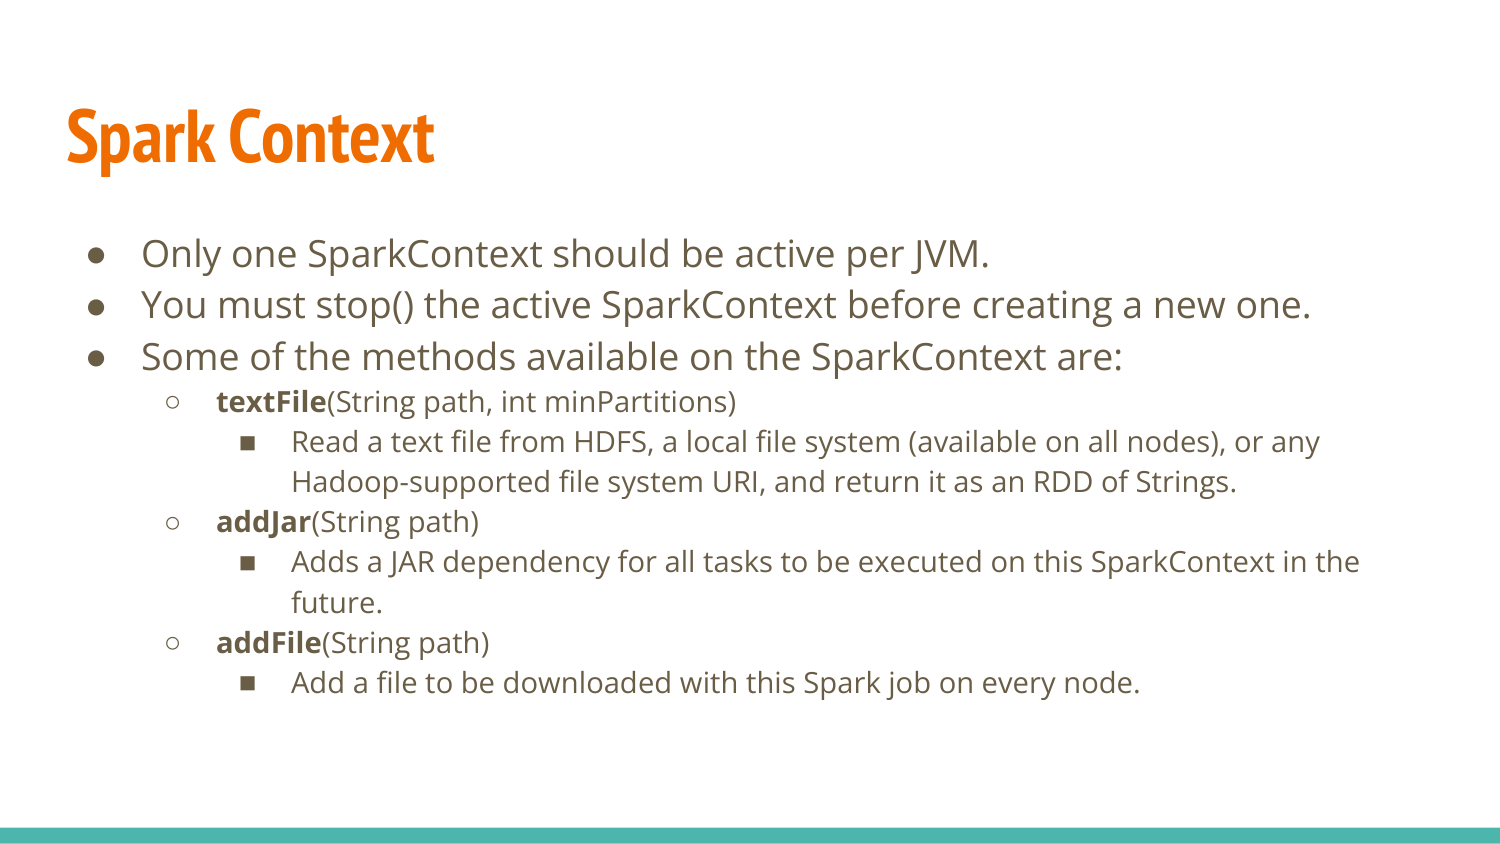

# Spark Context
Only one SparkContext should be active per JVM.
You must stop() the active SparkContext before creating a new one.
Some of the methods available on the SparkContext are:
textFile(String path, int minPartitions)
Read a text file from HDFS, a local file system (available on all nodes), or any Hadoop-supported file system URI, and return it as an RDD of Strings.
addJar(String path)
Adds a JAR dependency for all tasks to be executed on this SparkContext in the future.
addFile(String path)
Add a file to be downloaded with this Spark job on every node.